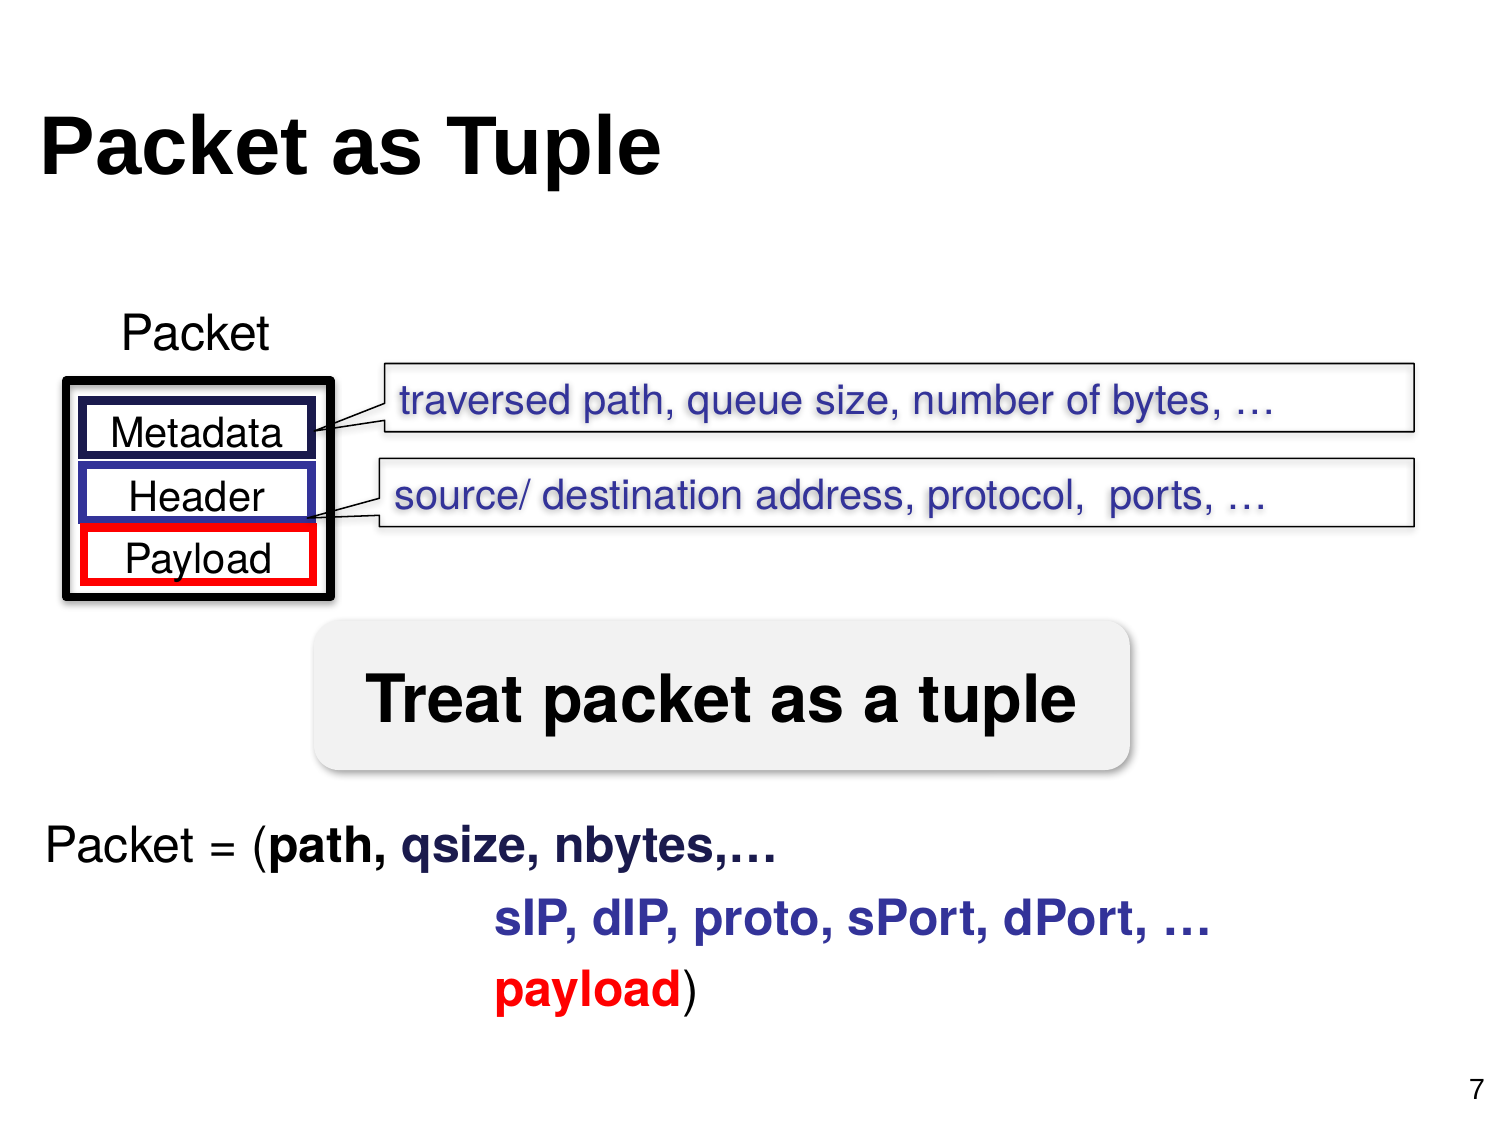

# Packet as Tuple
Packet
traversed path, queue size, number of bytes, …

Metadata
source/ destination address, protocol,  ports, …
Header
Payload
Treat packet as a tuple
Packet = (path, qsize, nbytes,…
			sIP, dIP, proto, sPort, dPort, …
			payload)
7